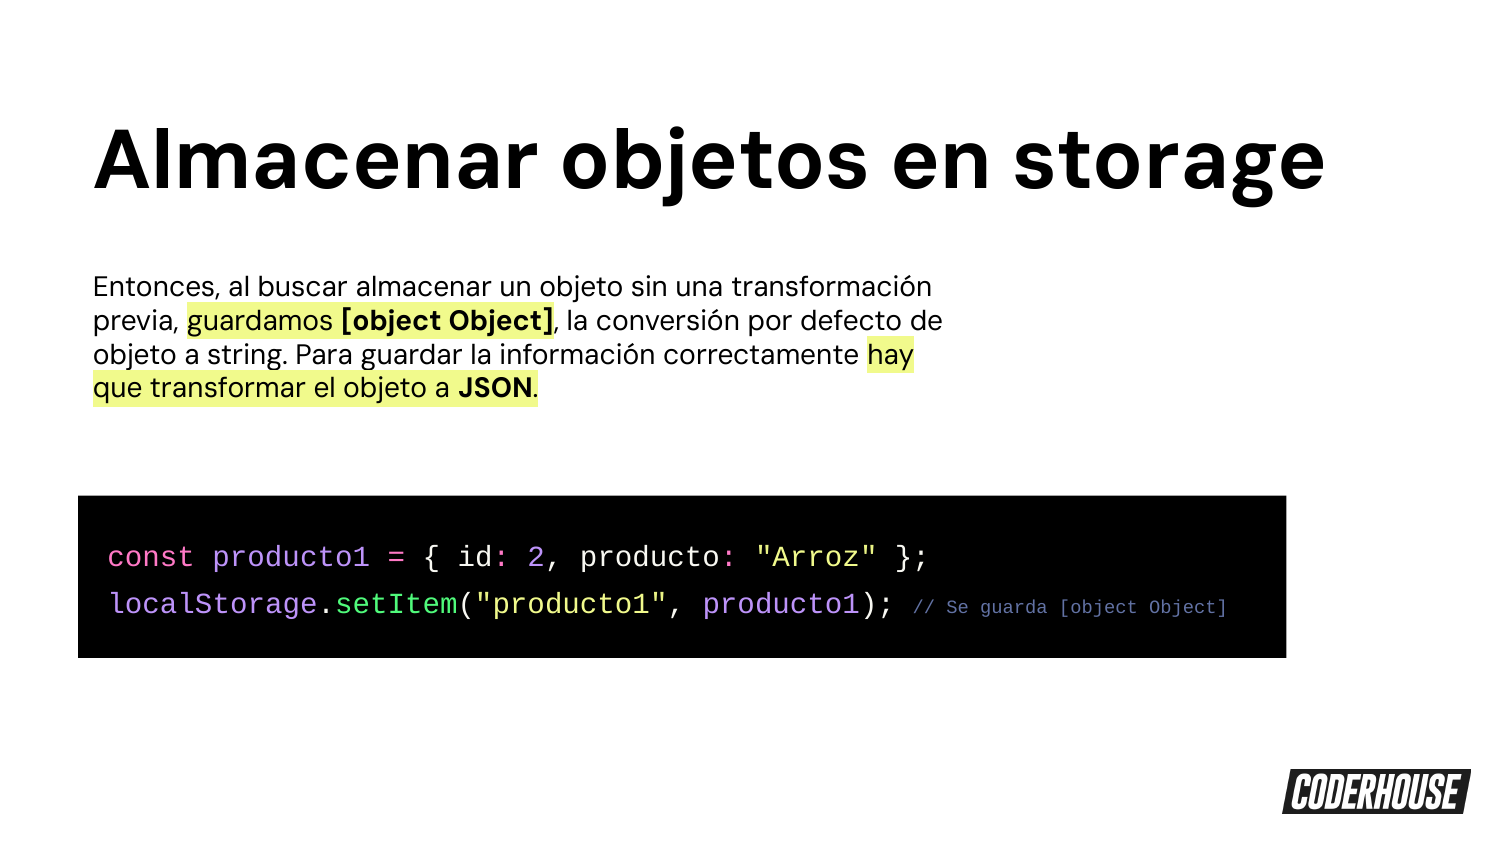

Almacenar objetos en storage
Entonces, al buscar almacenar un objeto sin una transformación previa, guardamos [object Object], la conversión por defecto de objeto a string. Para guardar la información correctamente hay que transformar el objeto a JSON.
const producto1 = { id: 2, producto: "Arroz" };
localStorage.setItem("producto1", producto1); // Se guarda [object Object]